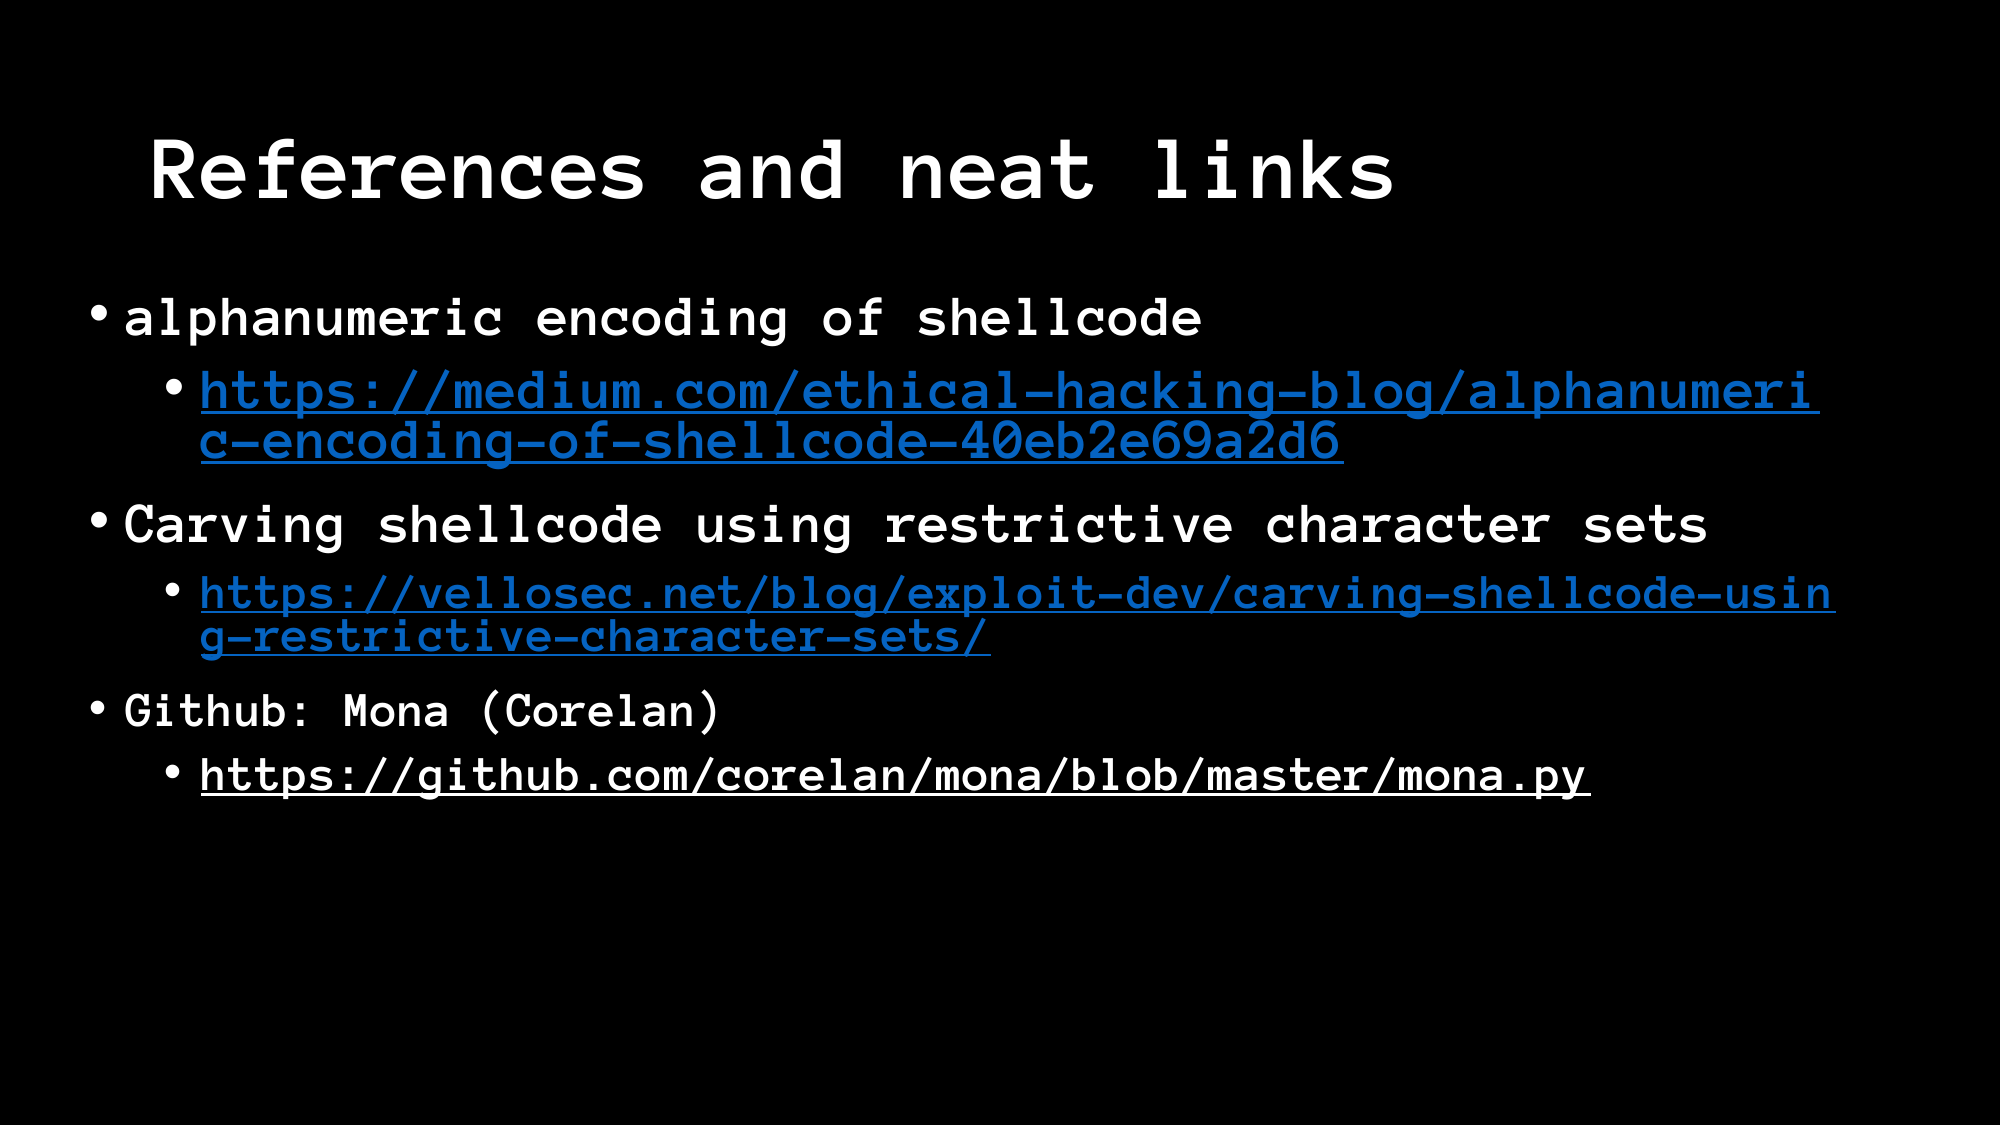

# References and neat links
alphanumeric encoding of shellcode
https://medium.com/ethical-hacking-blog/alphanumeric-encoding-of-shellcode-40eb2e69a2d6
Carving shellcode using restrictive character sets
https://vellosec.net/blog/exploit-dev/carving-shellcode-using-restrictive-character-sets/
Github: Mona (Corelan)
https://github.com/corelan/mona/blob/master/mona.py